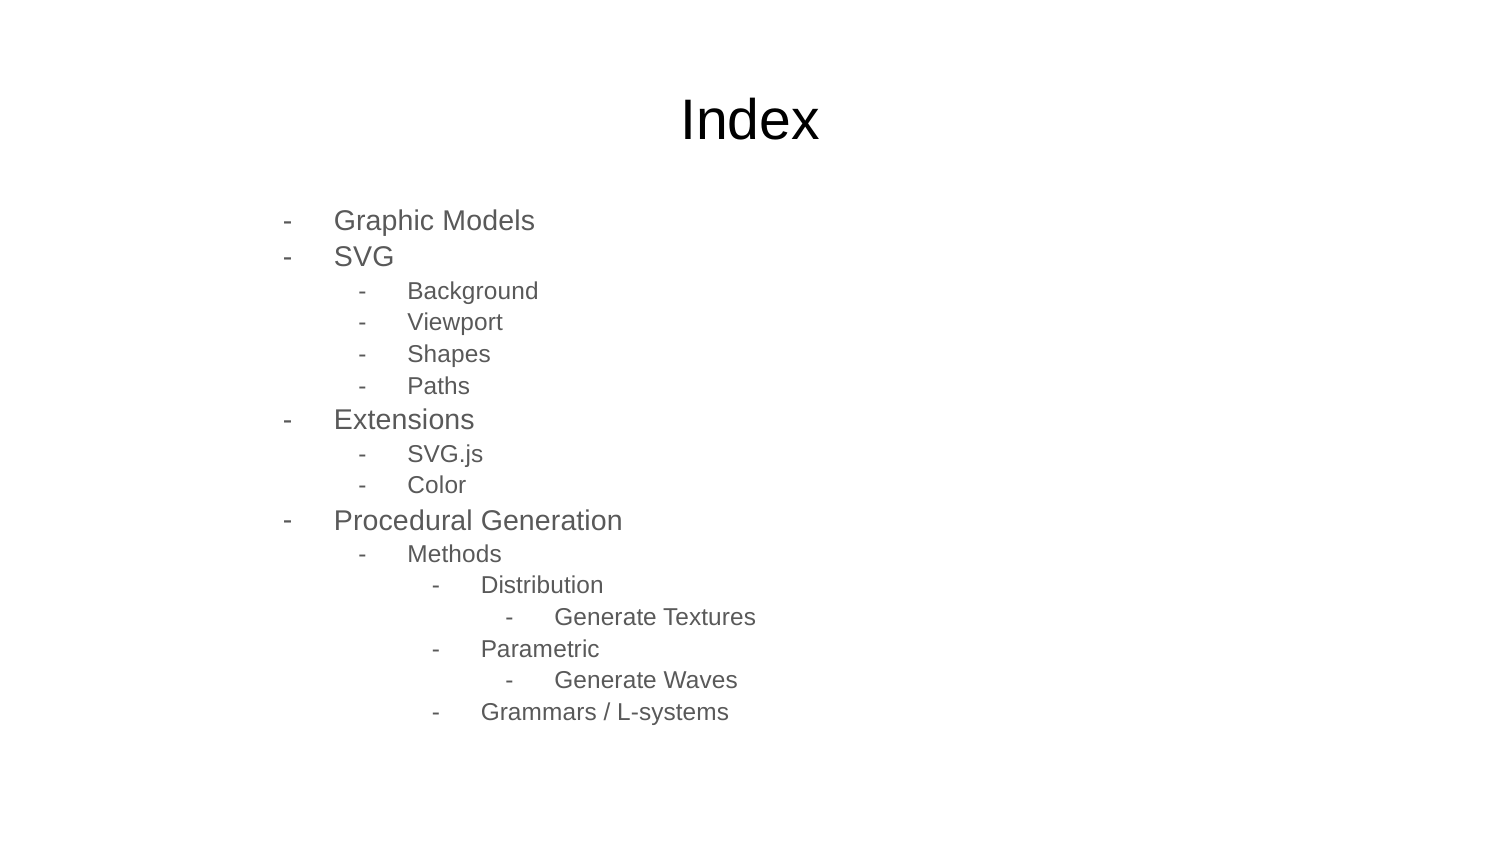

# Index
Graphic Models
SVG
Background
Viewport
Shapes
Paths
Extensions
SVG.js
Color
Procedural Generation
Methods
Distribution
Generate Textures
Parametric
Generate Waves
Grammars / L-systems